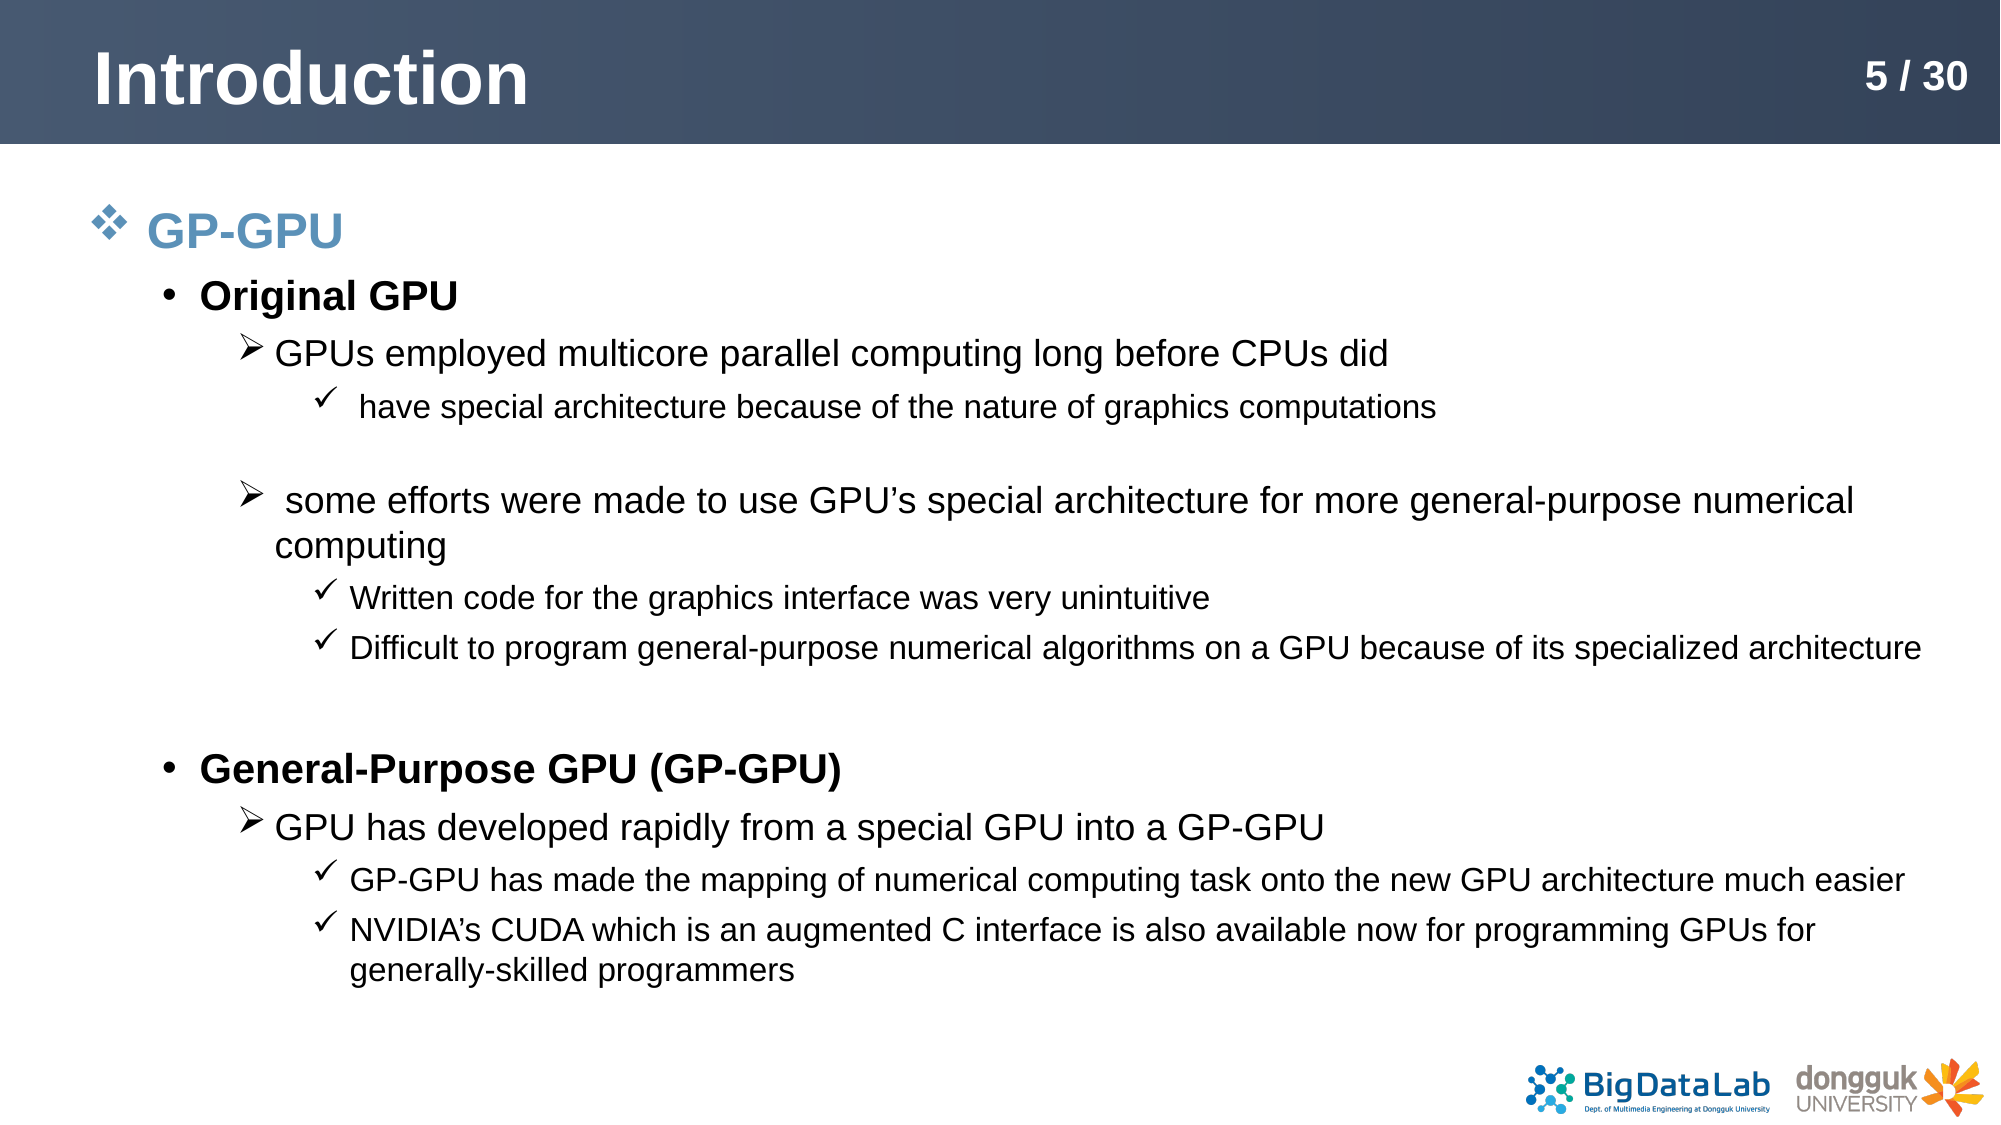

# Introduction
5 / 30
 GP-GPU
Original GPU
GPUs employed multicore parallel computing long before CPUs did
 have special architecture because of the nature of graphics computations

 some efforts were made to use GPU’s special architecture for more general-purpose numerical computing
Written code for the graphics interface was very unintuitive
Difficult to program general-purpose numerical algorithms on a GPU because of its specialized architecture

General-Purpose GPU (GP-GPU)
GPU has developed rapidly from a special GPU into a GP-GPU
GP-GPU has made the mapping of numerical computing task onto the new GPU architecture much easier
NVIDIA’s CUDA which is an augmented C interface is also available now for programming GPUs for generally-skilled programmers